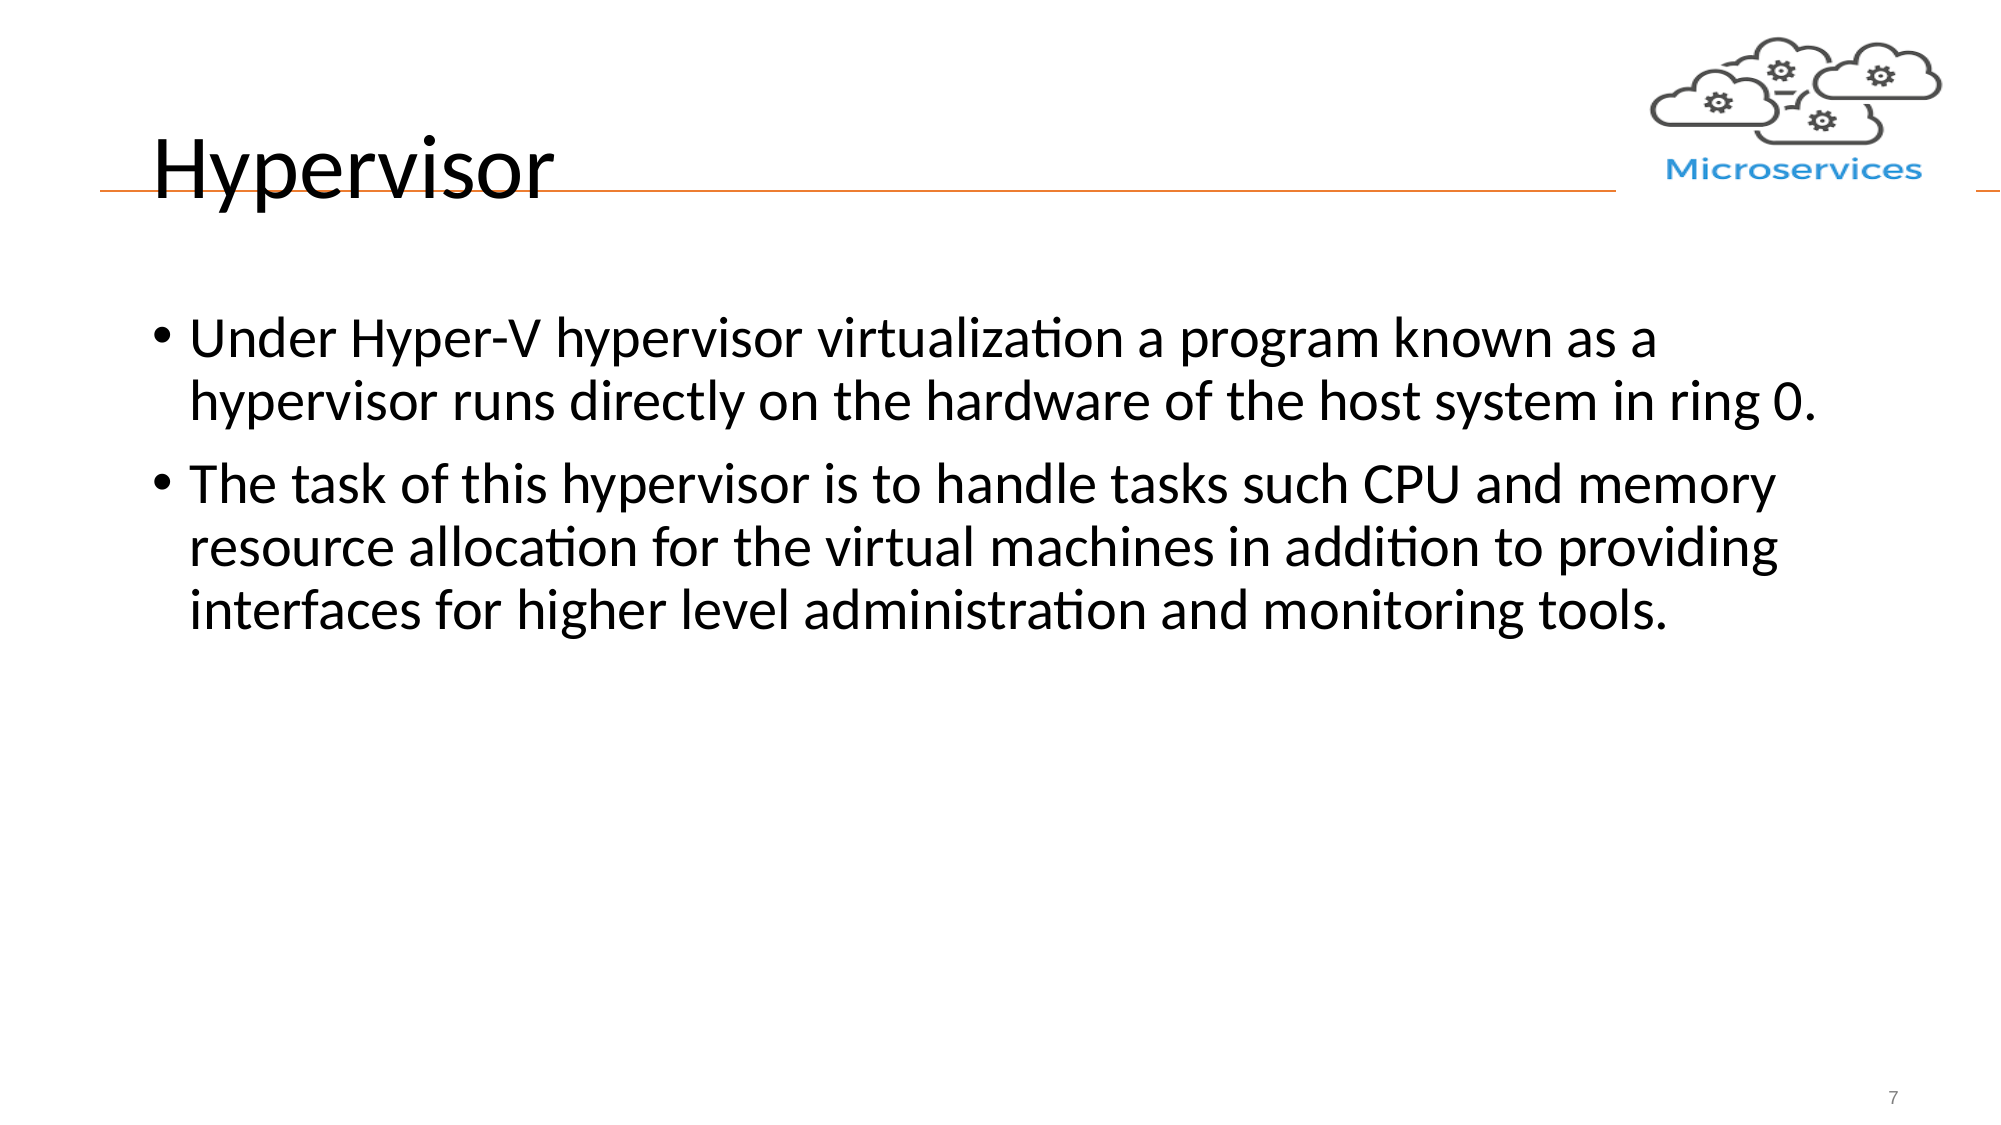

# Hypervisor
Under Hyper-V hypervisor virtualization a program known as a hypervisor runs directly on the hardware of the host system in ring 0.
The task of this hypervisor is to handle tasks such CPU and memory resource allocation for the virtual machines in addition to providing interfaces for higher level administration and monitoring tools.